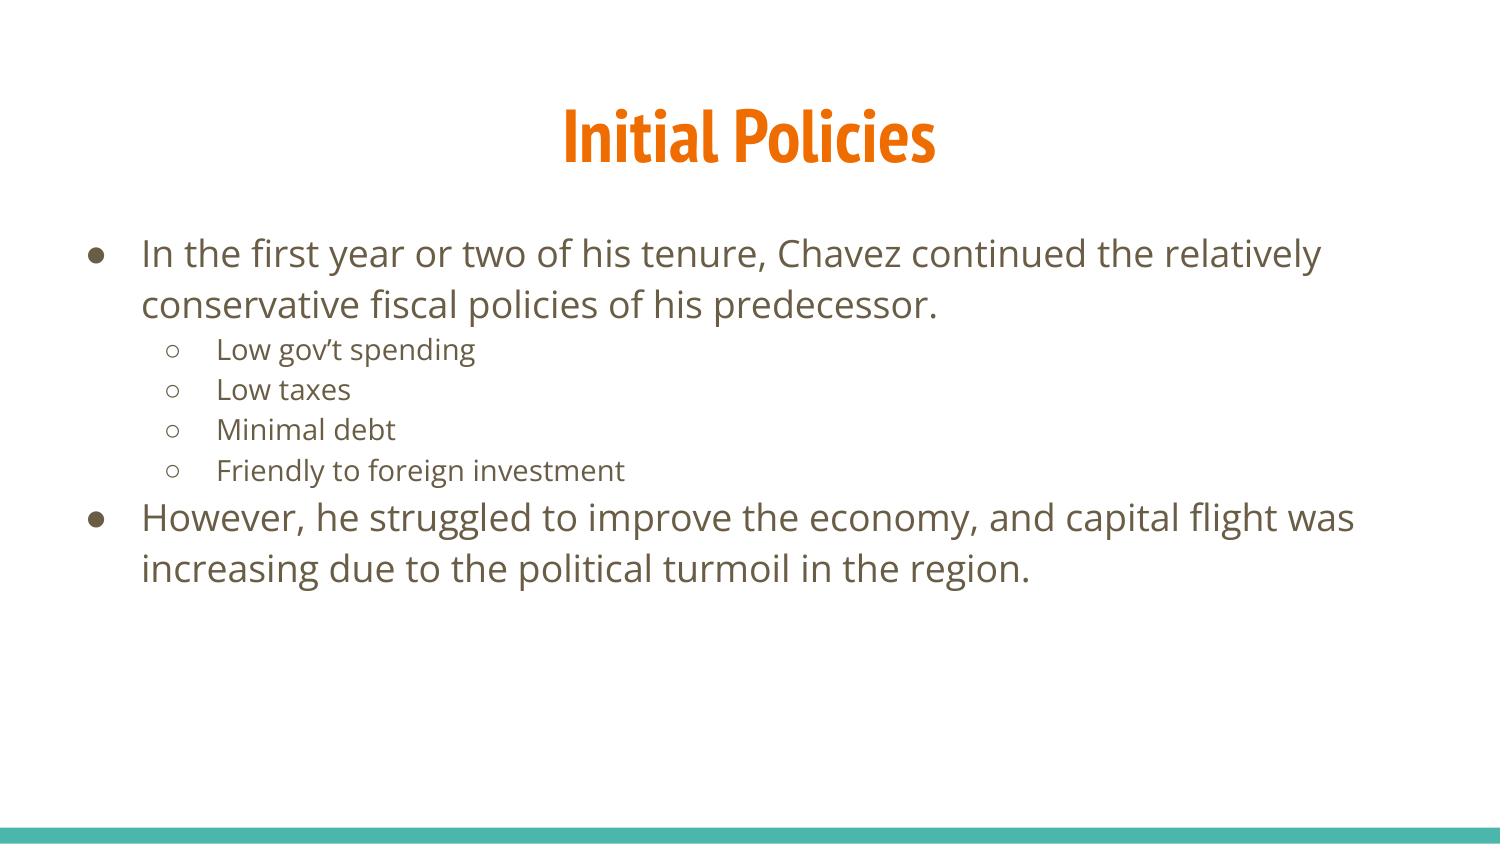

# Initial Policies
In the first year or two of his tenure, Chavez continued the relatively conservative fiscal policies of his predecessor.
Low gov’t spending
Low taxes
Minimal debt
Friendly to foreign investment
However, he struggled to improve the economy, and capital flight was increasing due to the political turmoil in the region.